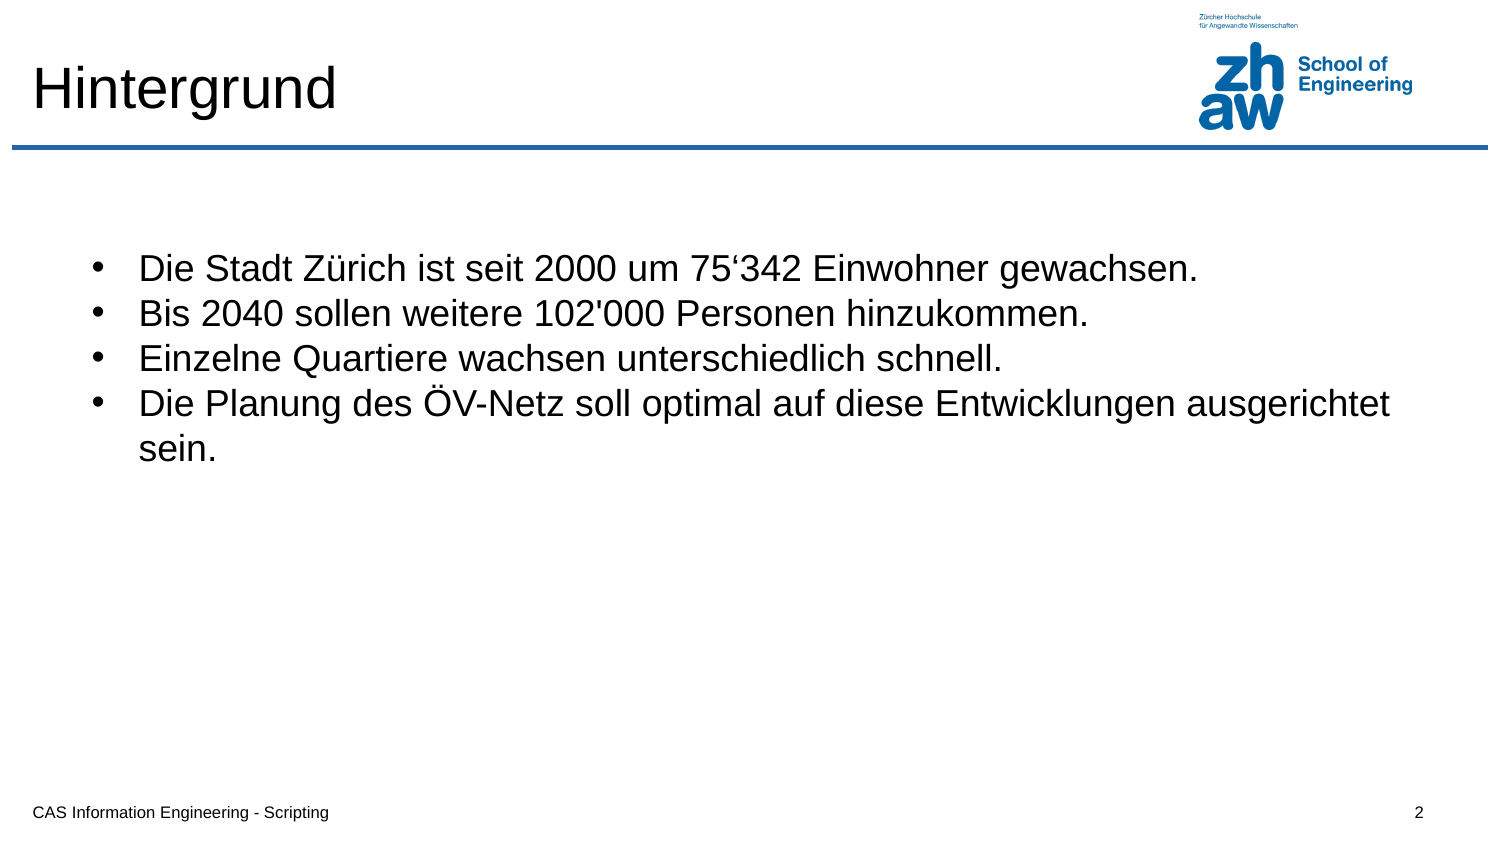

# Hintergrund
Die Stadt Zürich ist seit 2000 um 75‘342 Einwohner gewachsen.
Bis 2040 sollen weitere 102'000 Personen hinzukommen.
Einzelne Quartiere wachsen unterschiedlich schnell.
Die Planung des ÖV-Netz soll optimal auf diese Entwicklungen ausgerichtet sein.

CAS Information Engineering - Scripting
2